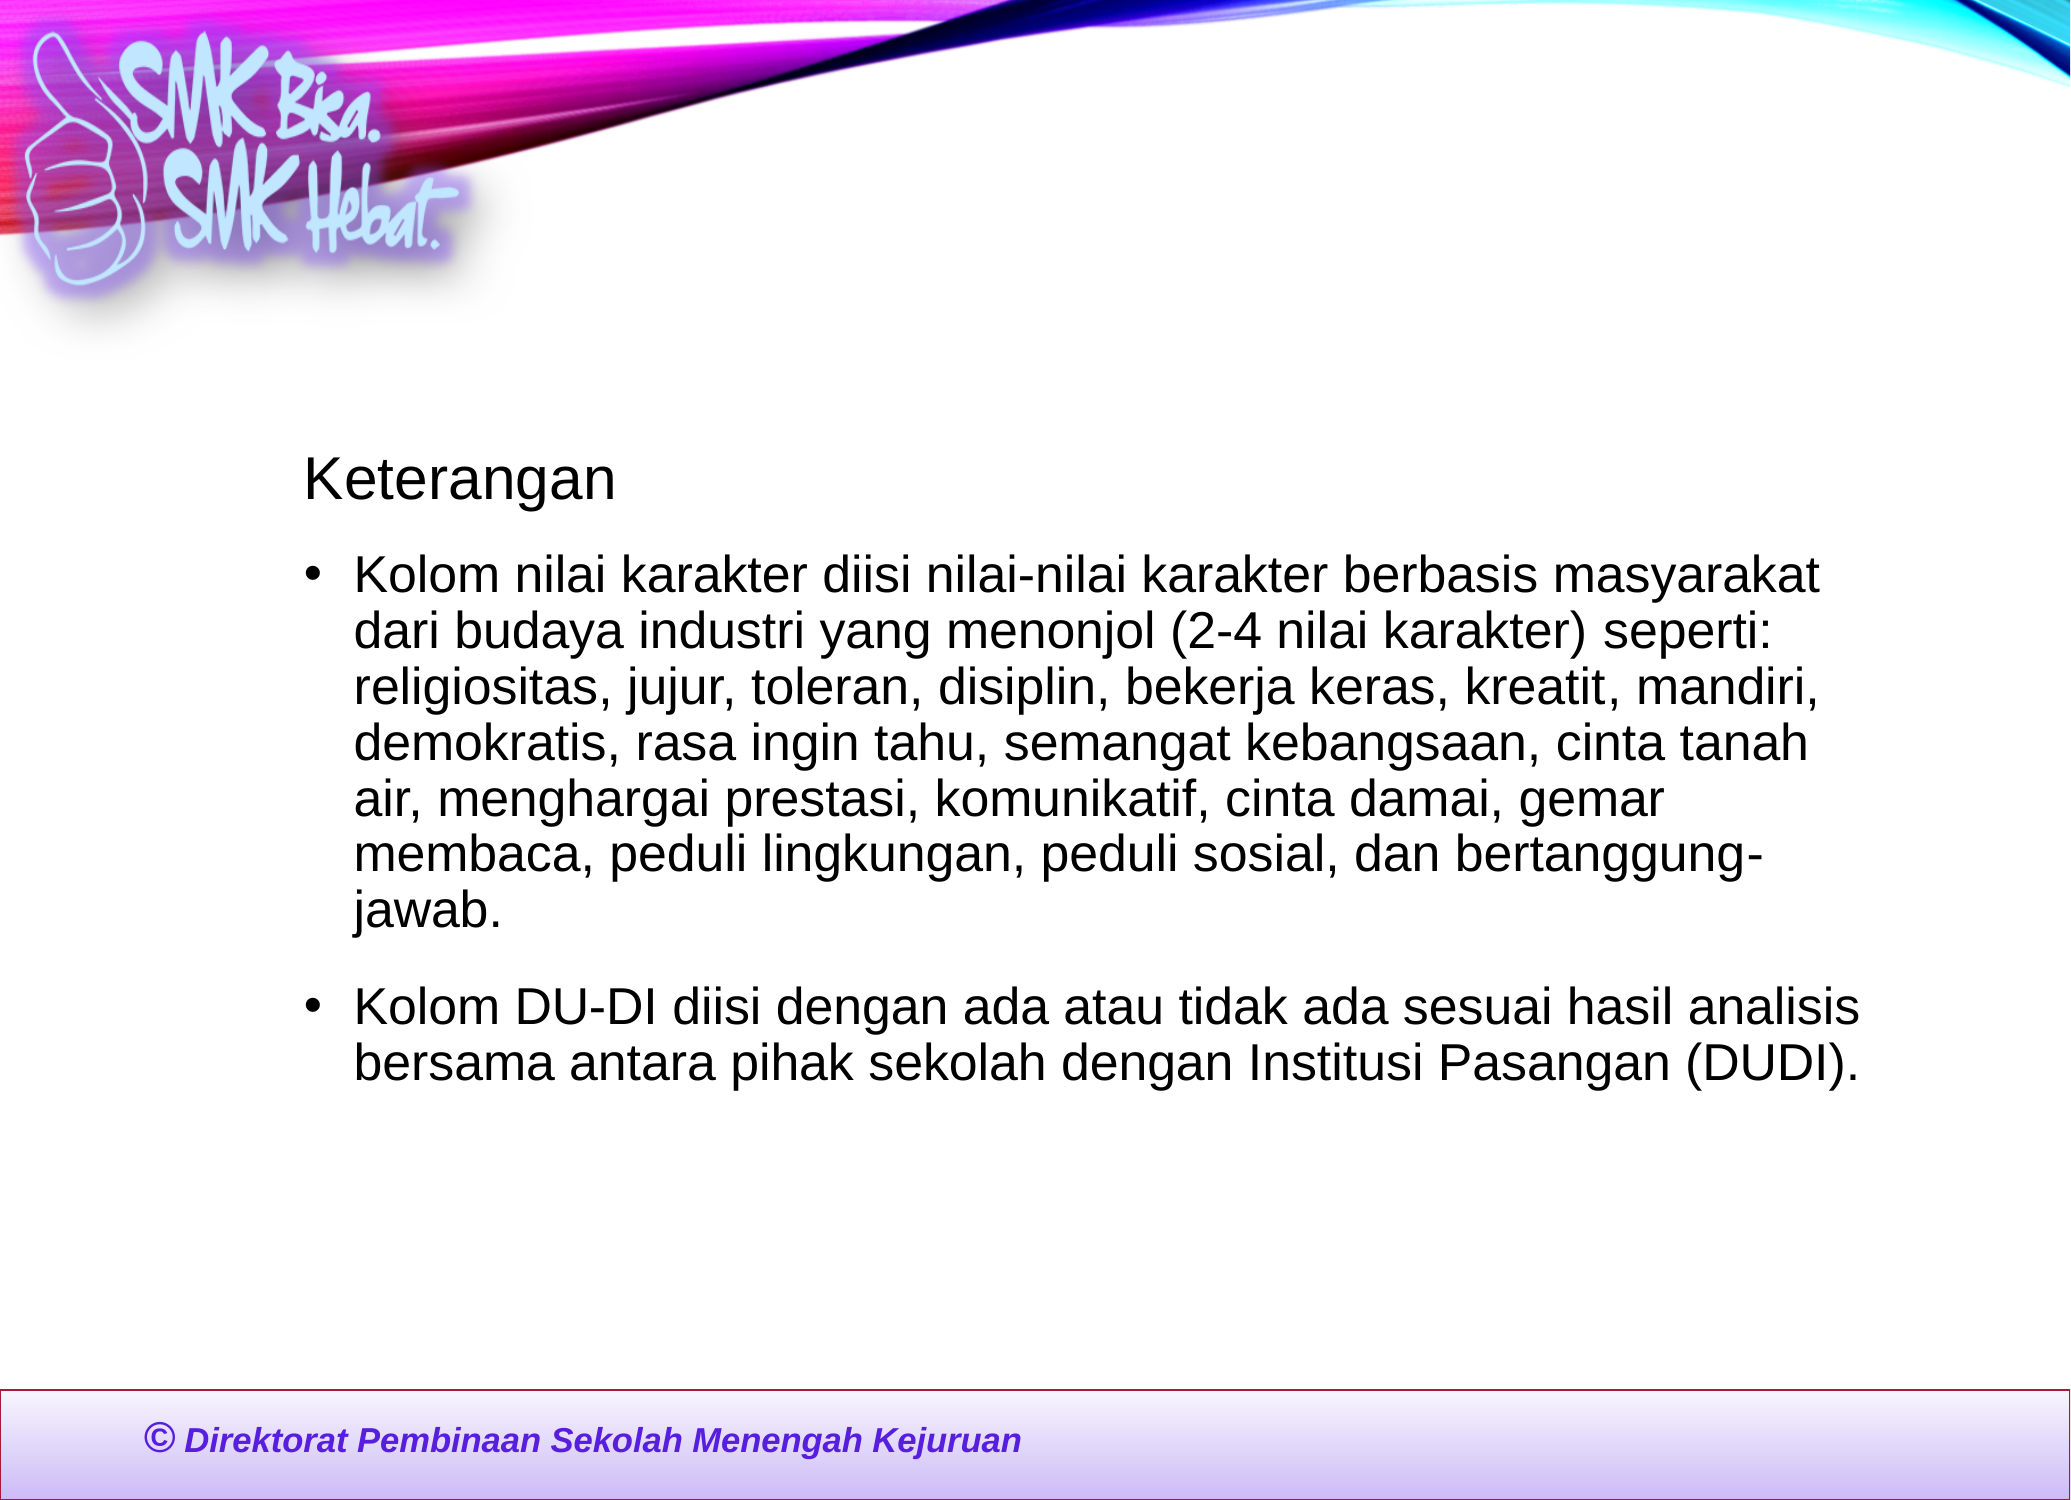

# Keterangan
Kolom nilai karakter diisi nilai-nilai karakter berbasis masyarakat dari budaya industri yang menonjol (2-4 nilai karakter) seperti: religiositas, jujur, toleran, disiplin, bekerja keras, kreatit, mandiri, demokratis, rasa ingin tahu, semangat kebangsaan, cinta tanah air, menghargai prestasi, komunikatif, cinta damai, gemar membaca, peduli lingkungan, peduli sosial, dan bertanggung-jawab.
Kolom DU-DI diisi dengan ada atau tidak ada sesuai hasil analisis bersama antara pihak sekolah dengan Institusi Pasangan (DUDI).